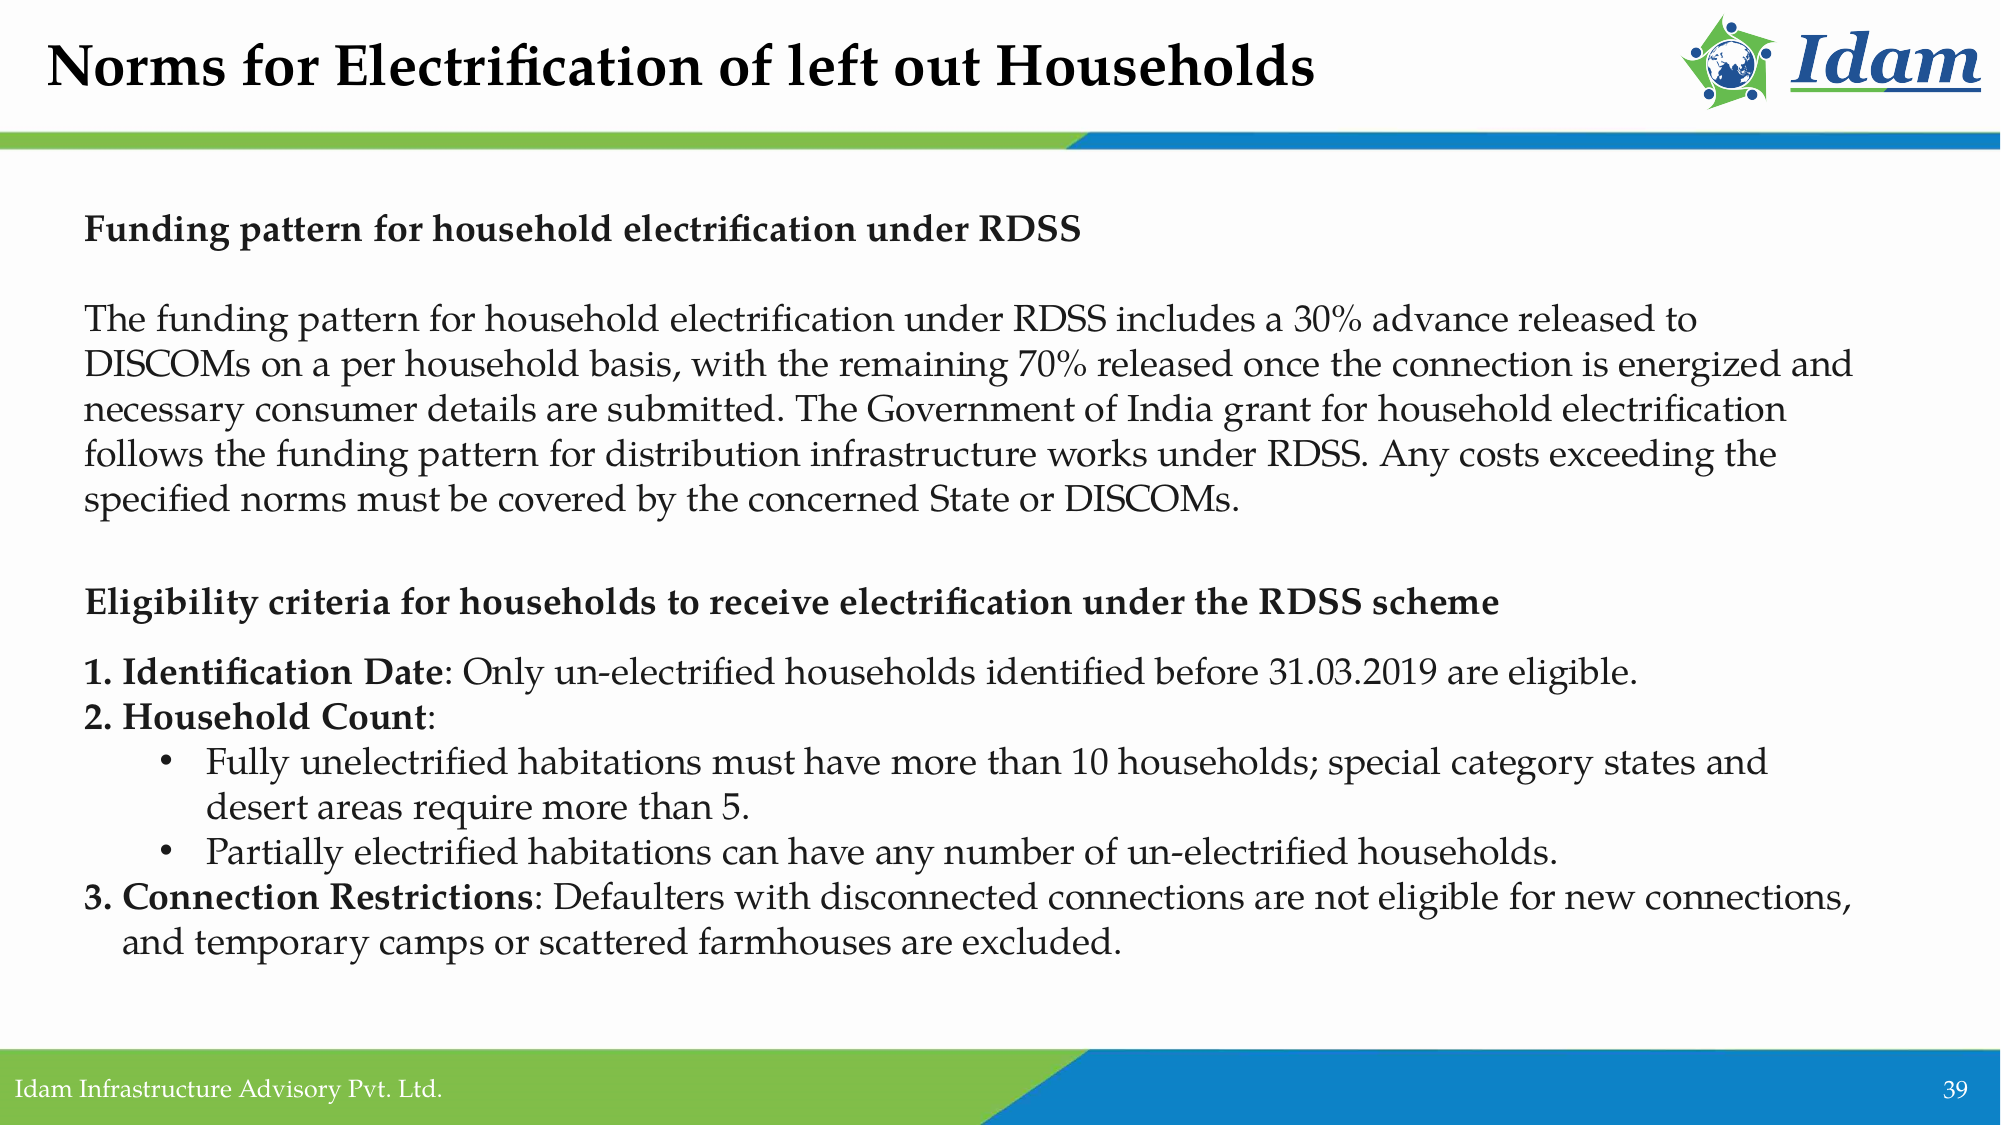

Norms for Electrification of left out Households
Funding pattern for household electrification under RDSS

The funding pattern for household electrification under RDSS includes a 30% advance released to DISCOMs on a per household basis, with the remaining 70% released once the connection is energized and necessary consumer details are submitted. The Government of India grant for household electrification follows the funding pattern for distribution infrastructure works under RDSS. Any costs exceeding the specified norms must be covered by the concerned State or DISCOMs.
Eligibility criteria for households to receive electrification under the RDSS scheme
Identification Date: Only un-electrified households identified before 31.03.2019 are eligible.
Household Count:
Fully unelectrified habitations must have more than 10 households; special category states and desert areas require more than 5.
Partially electrified habitations can have any number of un-electrified households.
Connection Restrictions: Defaulters with disconnected connections are not eligible for new connections, and temporary camps or scattered farmhouses are excluded.
39